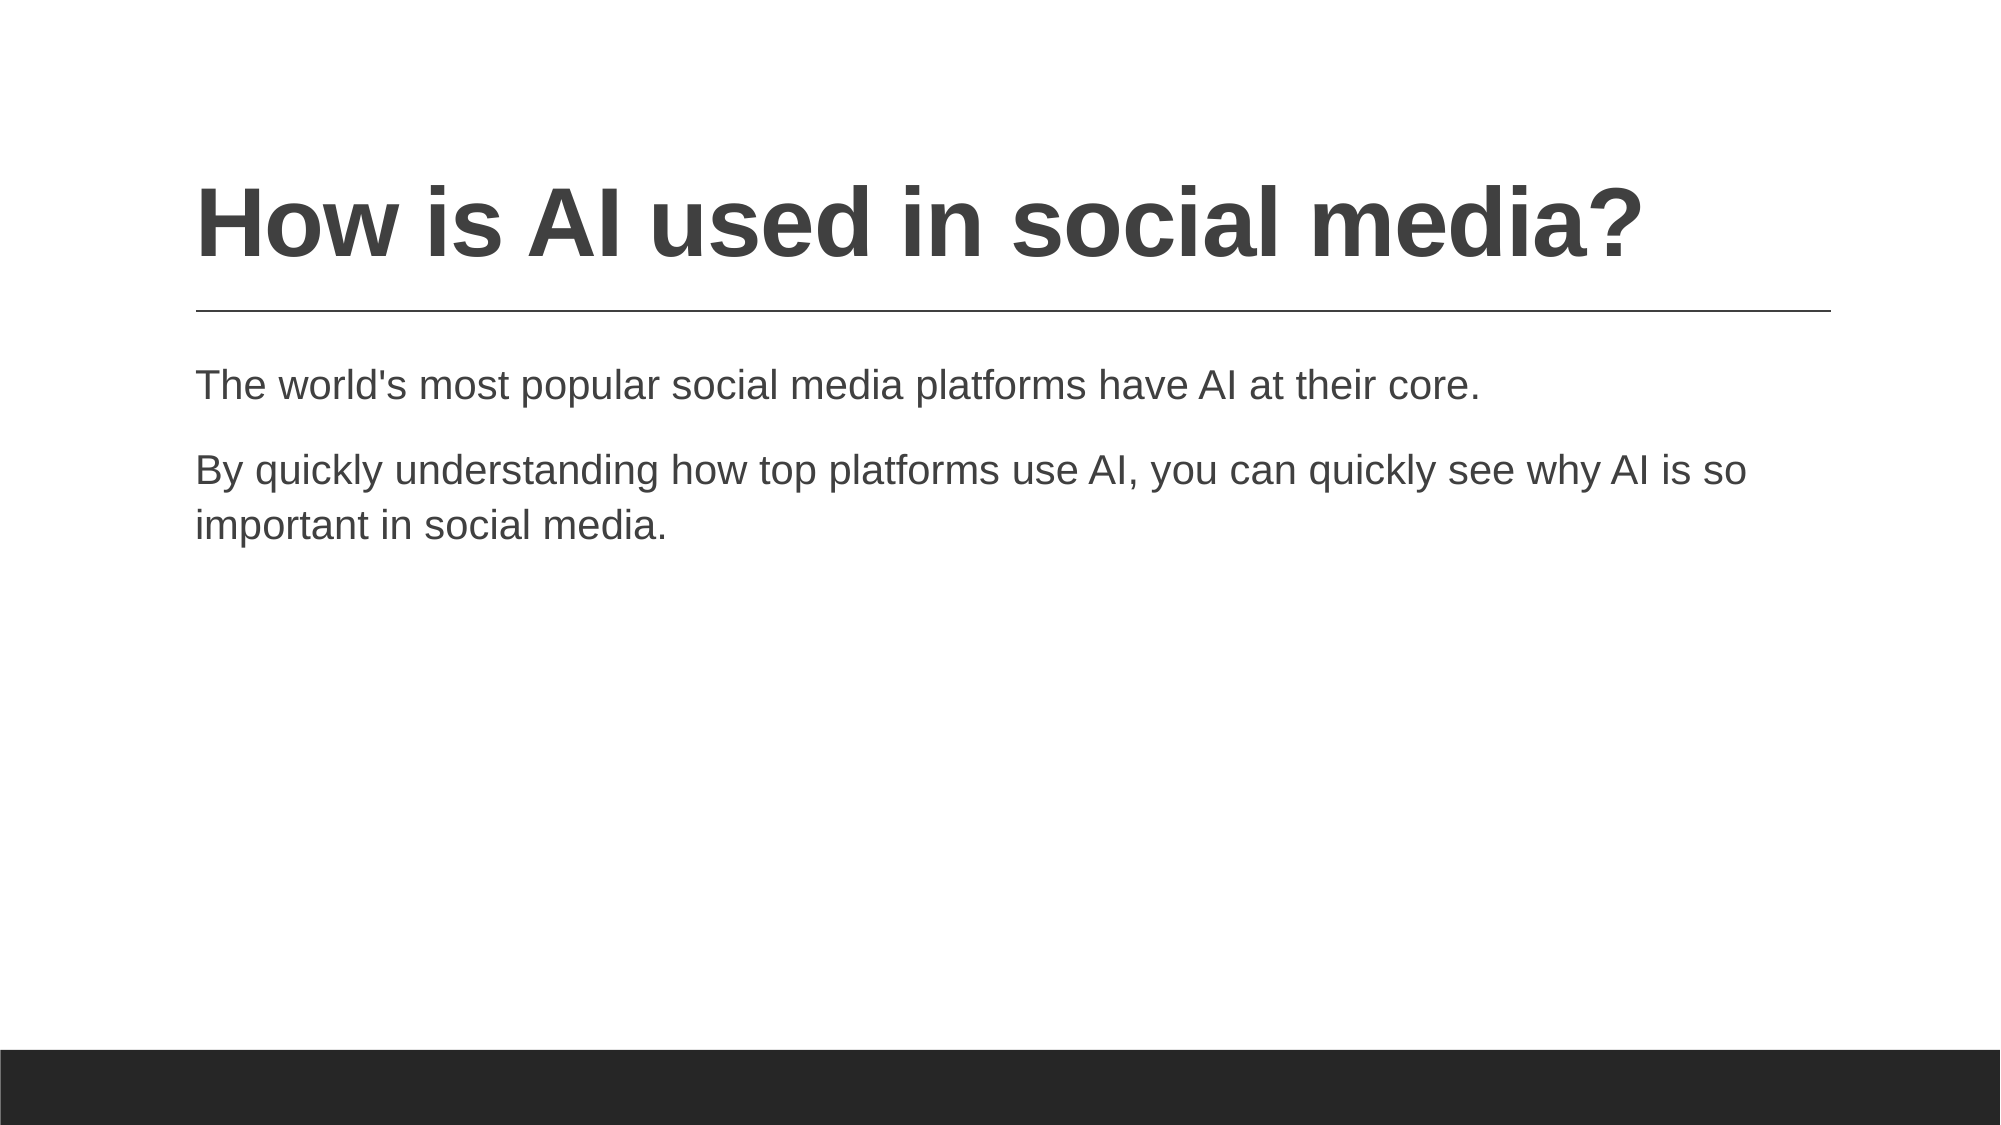

# How is AI used in social media?
The world's most popular social media platforms have AI at their core.
By quickly understanding how top platforms use AI, you can quickly see why AI is so important in social media.